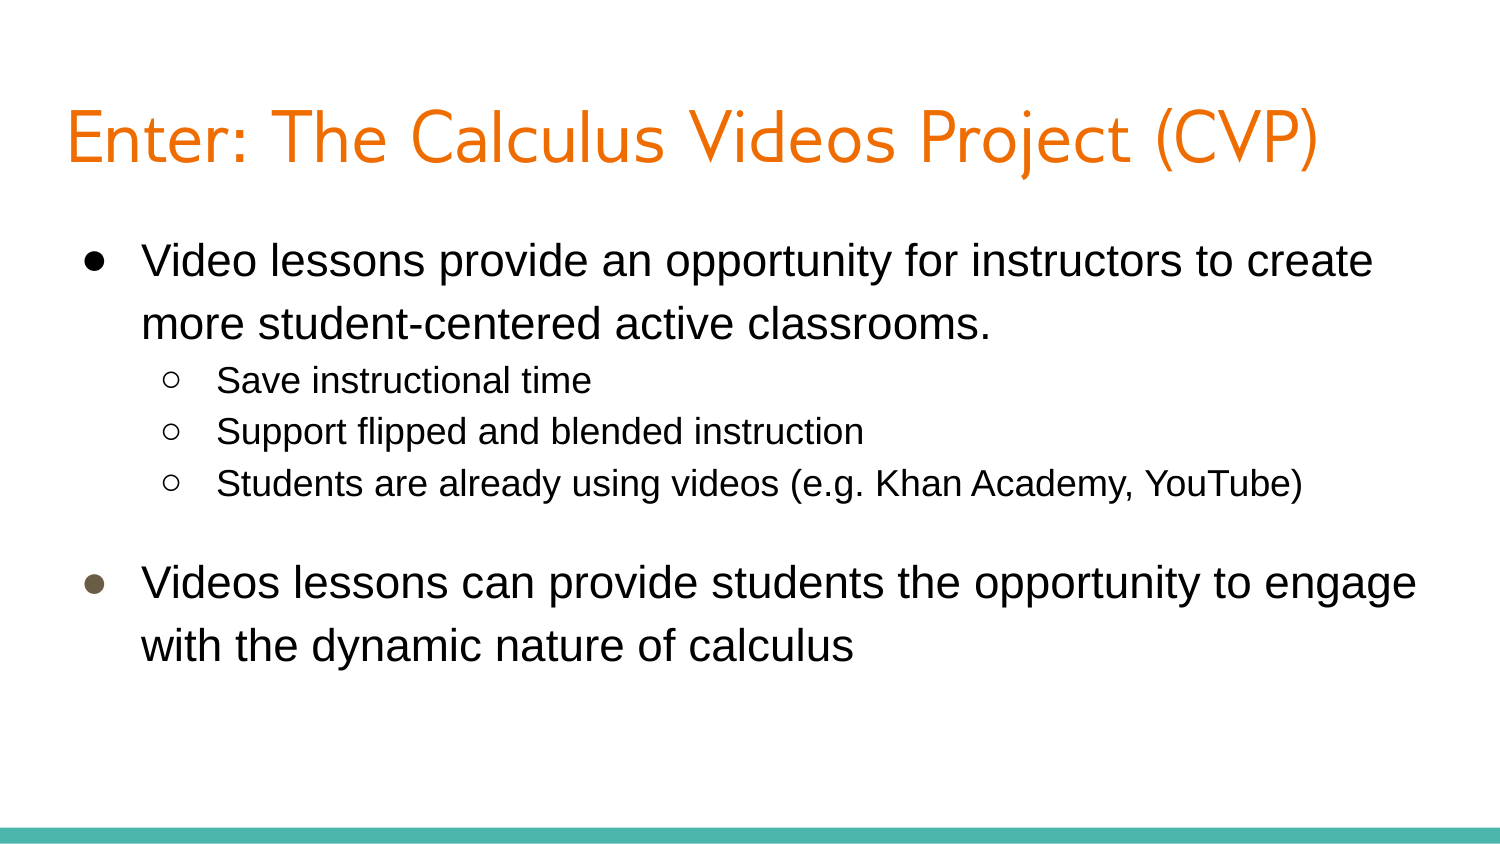

# Enter: The Calculus Videos Project (CVP)
Video lessons provide an opportunity for instructors to create more student-centered active classrooms.
Save instructional time
Support flipped and blended instruction
Students are already using videos (e.g. Khan Academy, YouTube)
Videos lessons can provide students the opportunity to engage with the dynamic nature of calculus